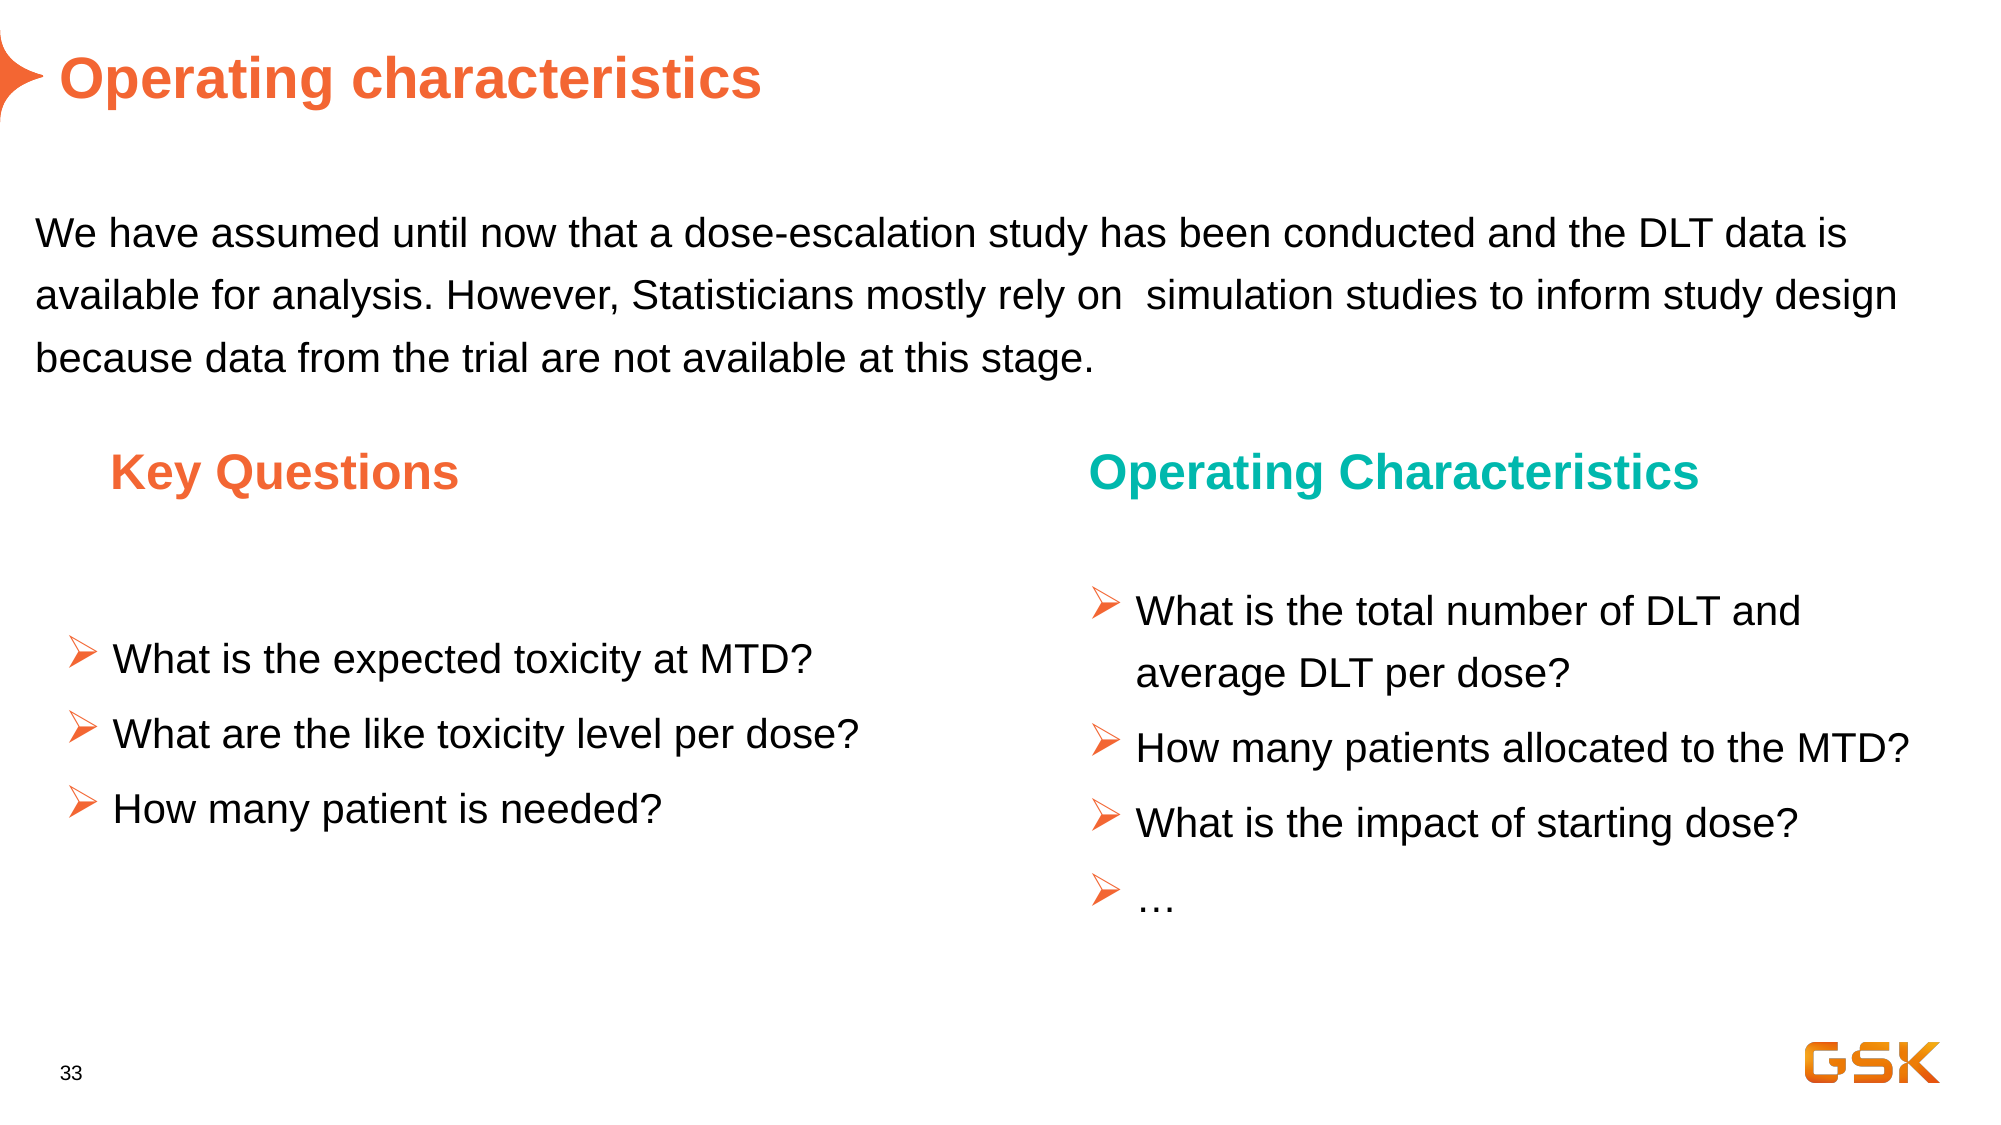

# Operating characteristics
We have assumed until now that a dose-escalation study has been conducted and the DLT data is available for analysis. However, Statisticians mostly rely on  simulation studies to inform study design because data from the trial are not available at this stage.
Key Questions
Operating Characteristics
What is the total number of DLT and average DLT per dose?
How many patients allocated to the MTD?
What is the impact of starting dose?
…
What is the expected toxicity at MTD?
What are the like toxicity level per dose?
How many patient is needed?
33